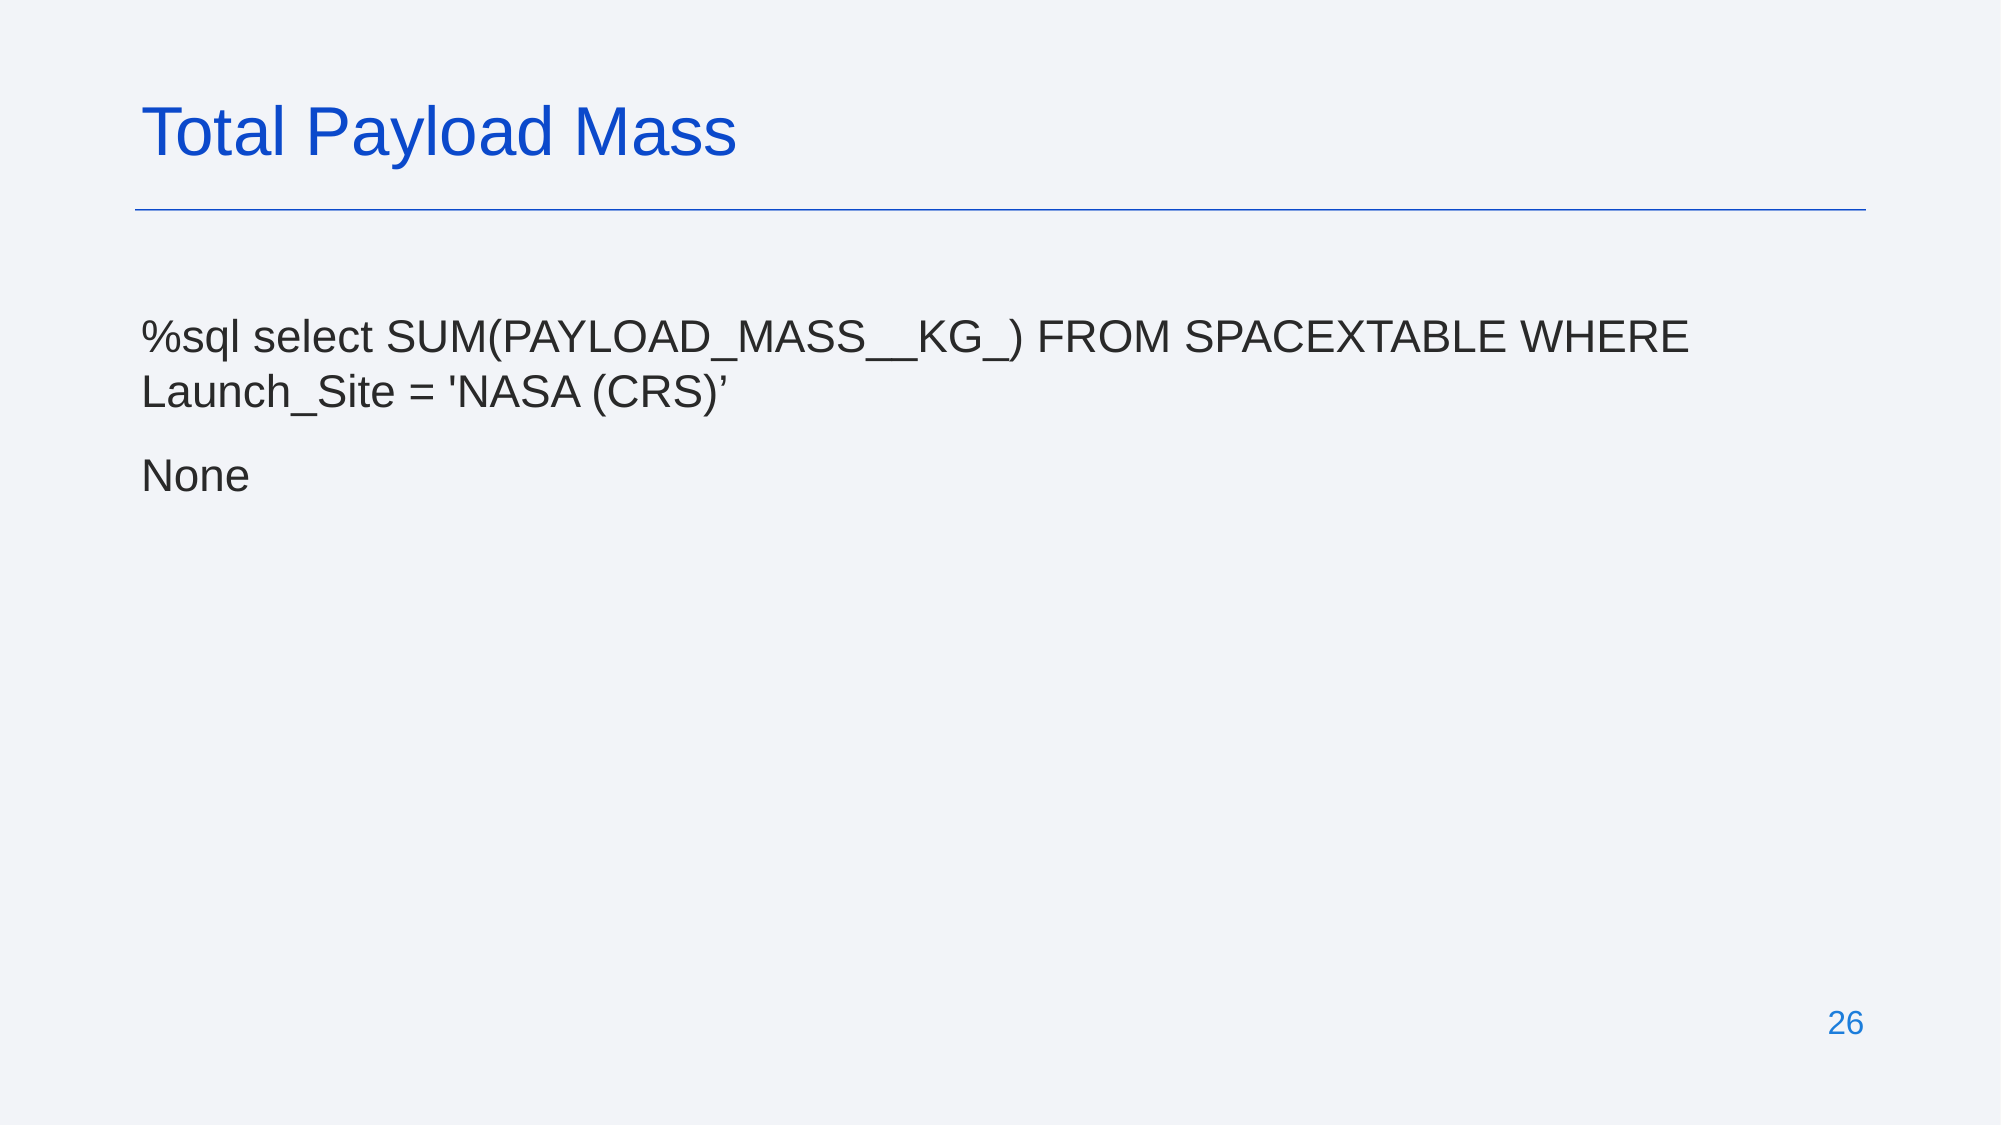

Total Payload Mass
%sql select SUM(PAYLOAD_MASS__KG_) FROM SPACEXTABLE WHERE Launch_Site = 'NASA (CRS)’
None
26